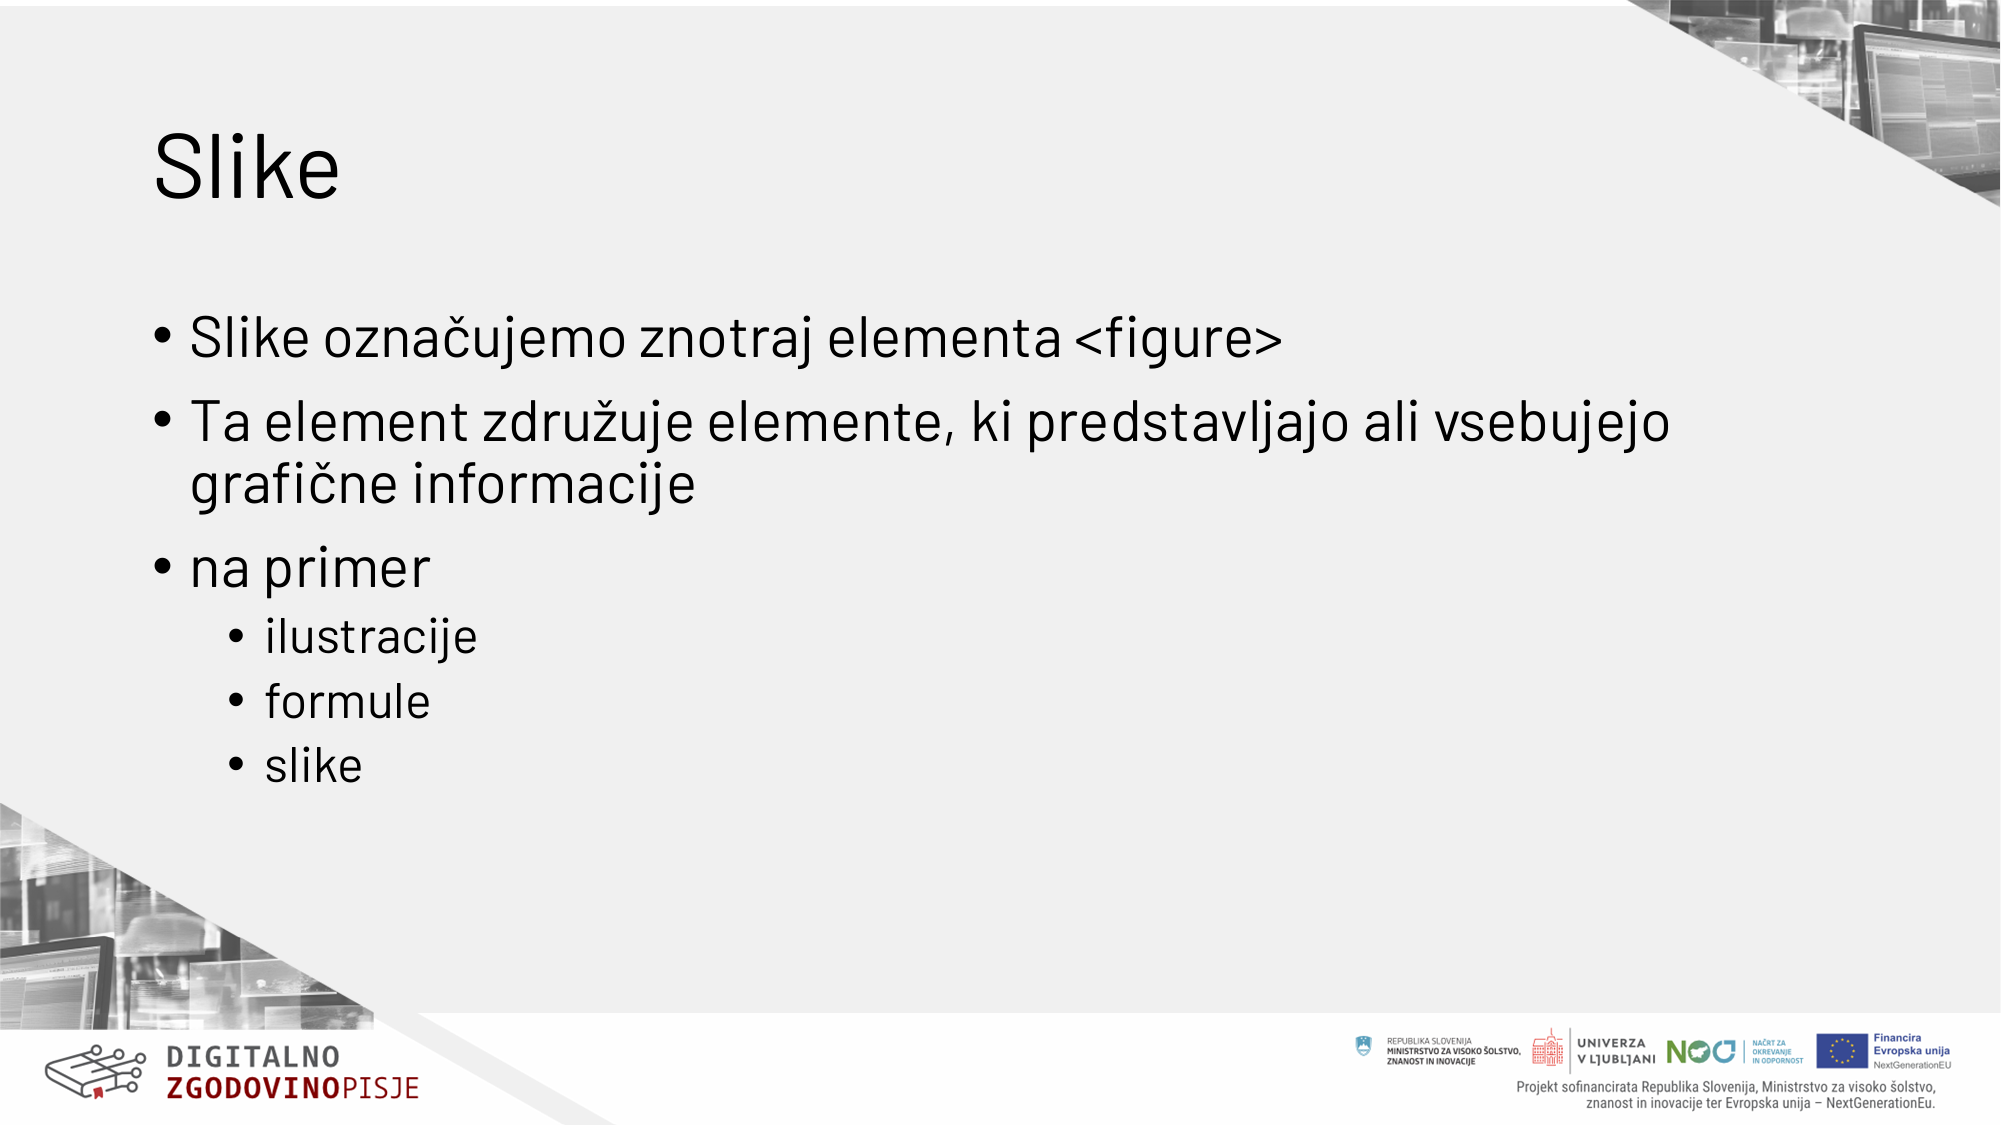

# Slike
Slike označujemo znotraj elementa <figure>
Ta element združuje elemente, ki predstavljajo ali vsebujejo grafične informacije
na primer
ilustracije
formule
slike